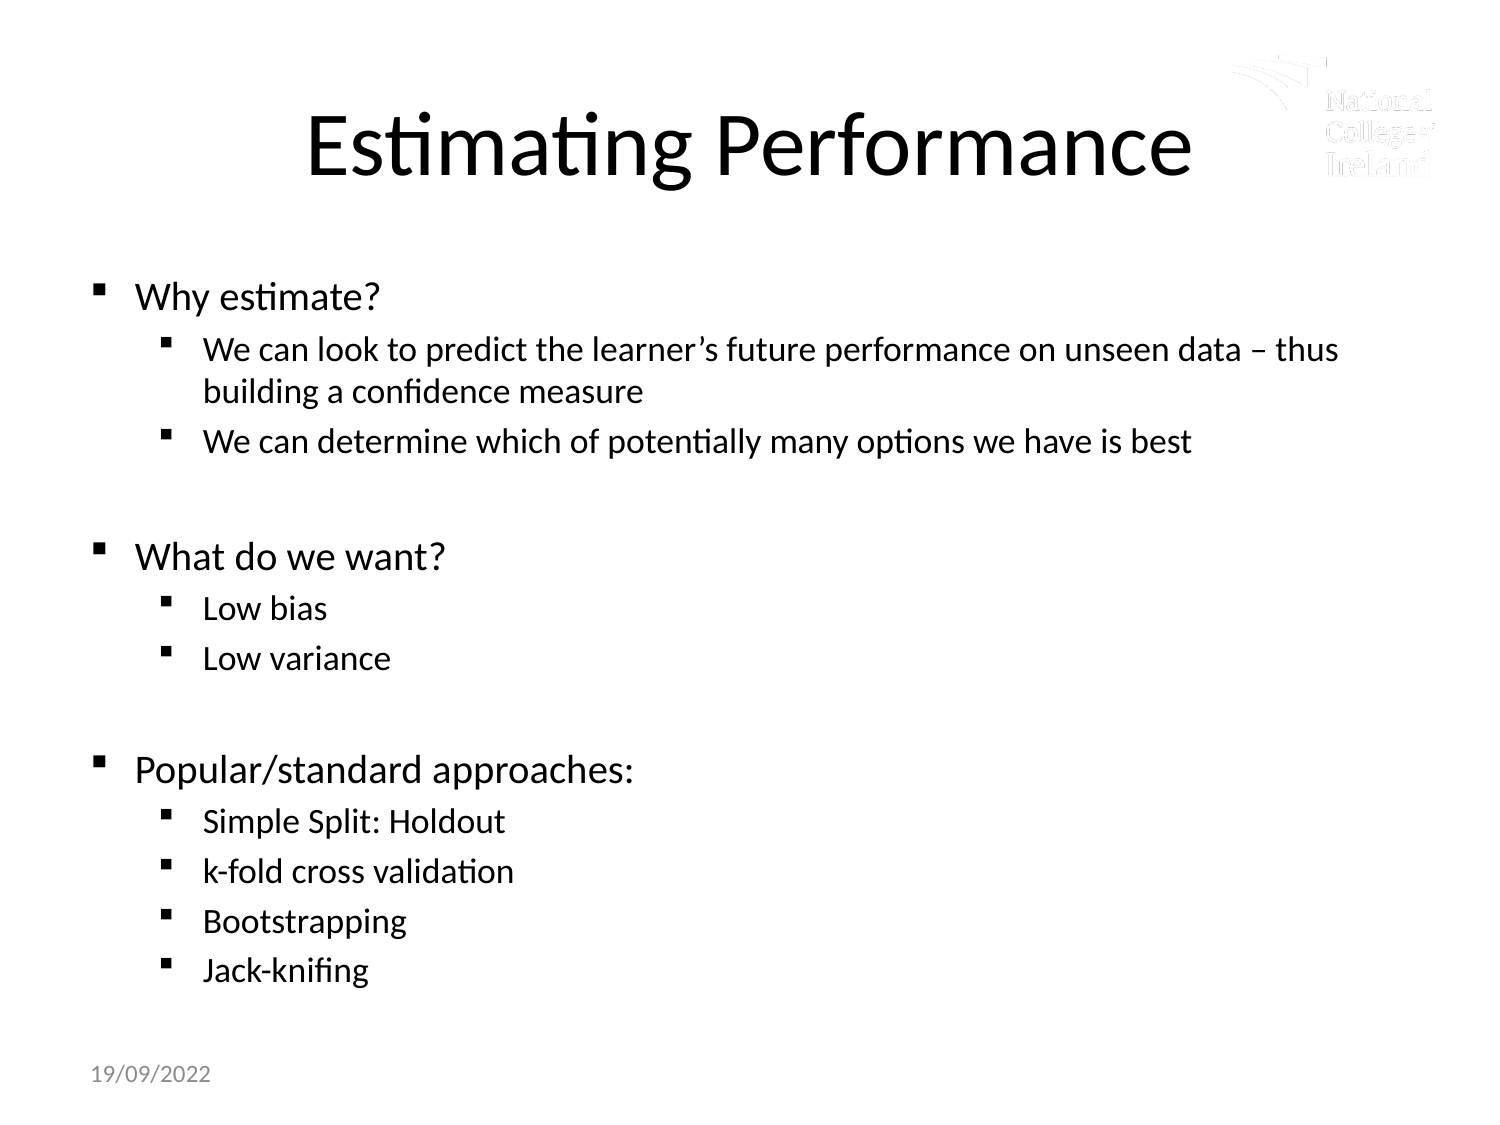

# Estimating Performance
Why estimate?
We can look to predict the learner’s future performance on unseen data – thus building a confidence measure
We can determine which of potentially many options we have is best

What do we want?
Low bias
Low variance

Popular/standard approaches:
Simple Split: Holdout
k-fold cross validation
Bootstrapping
Jack-knifing

19/09/2022